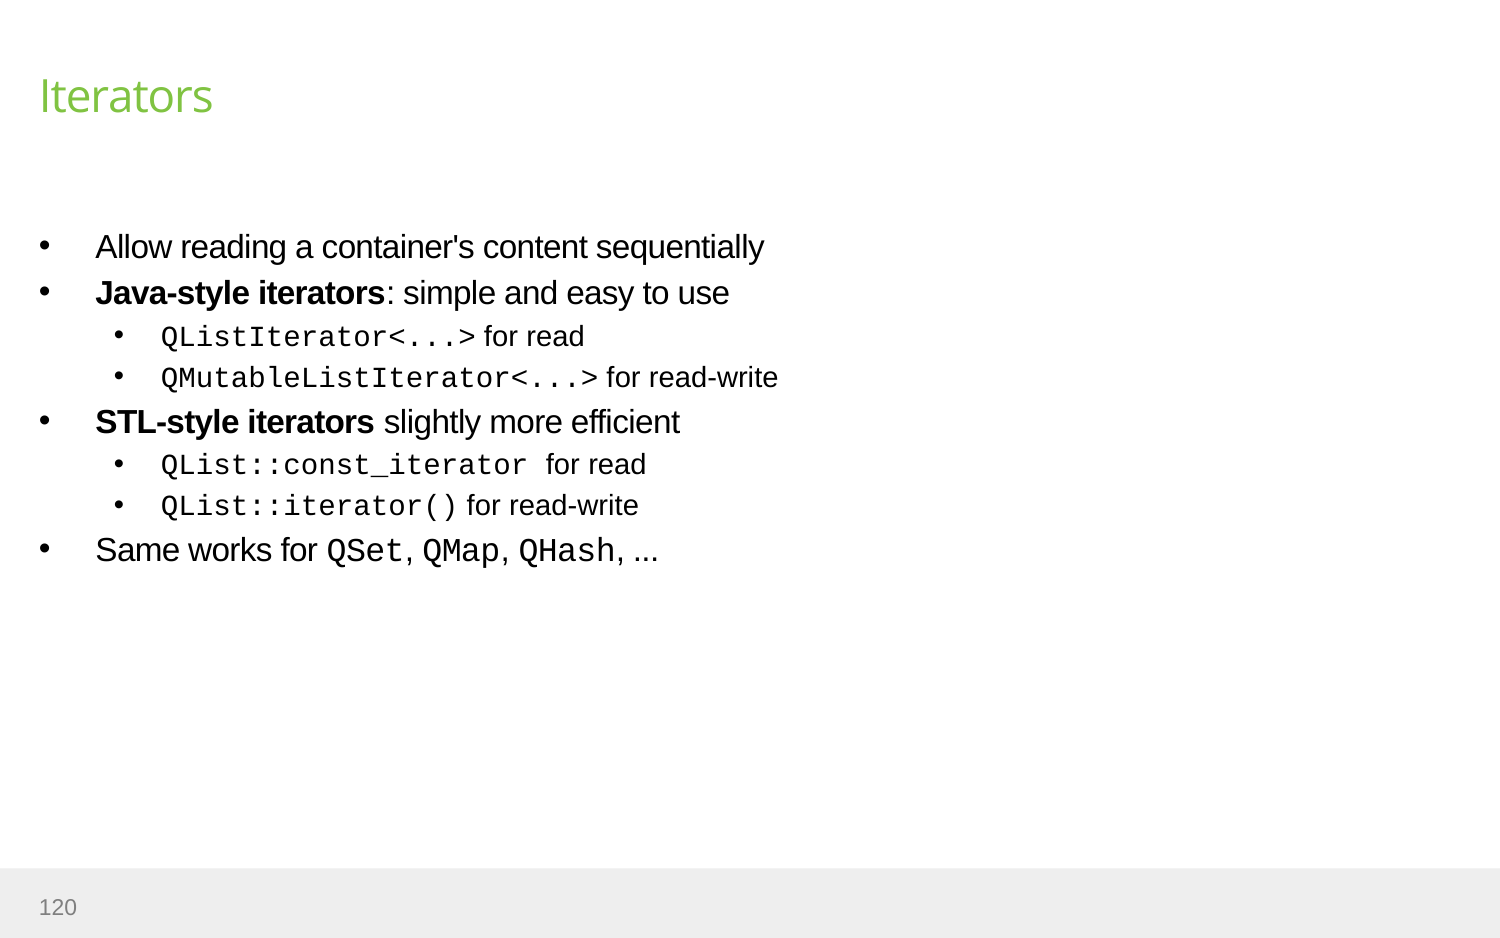

# Iterators
Allow reading a container's content sequentially
Java-style iterators: simple and easy to use
QListIterator<...> for read
QMutableListIterator<...> for read-write
STL-style iterators slightly more efficient
QList::const_iterator for read
QList::iterator() for read-write
Same works for QSet, QMap, QHash, ...
120